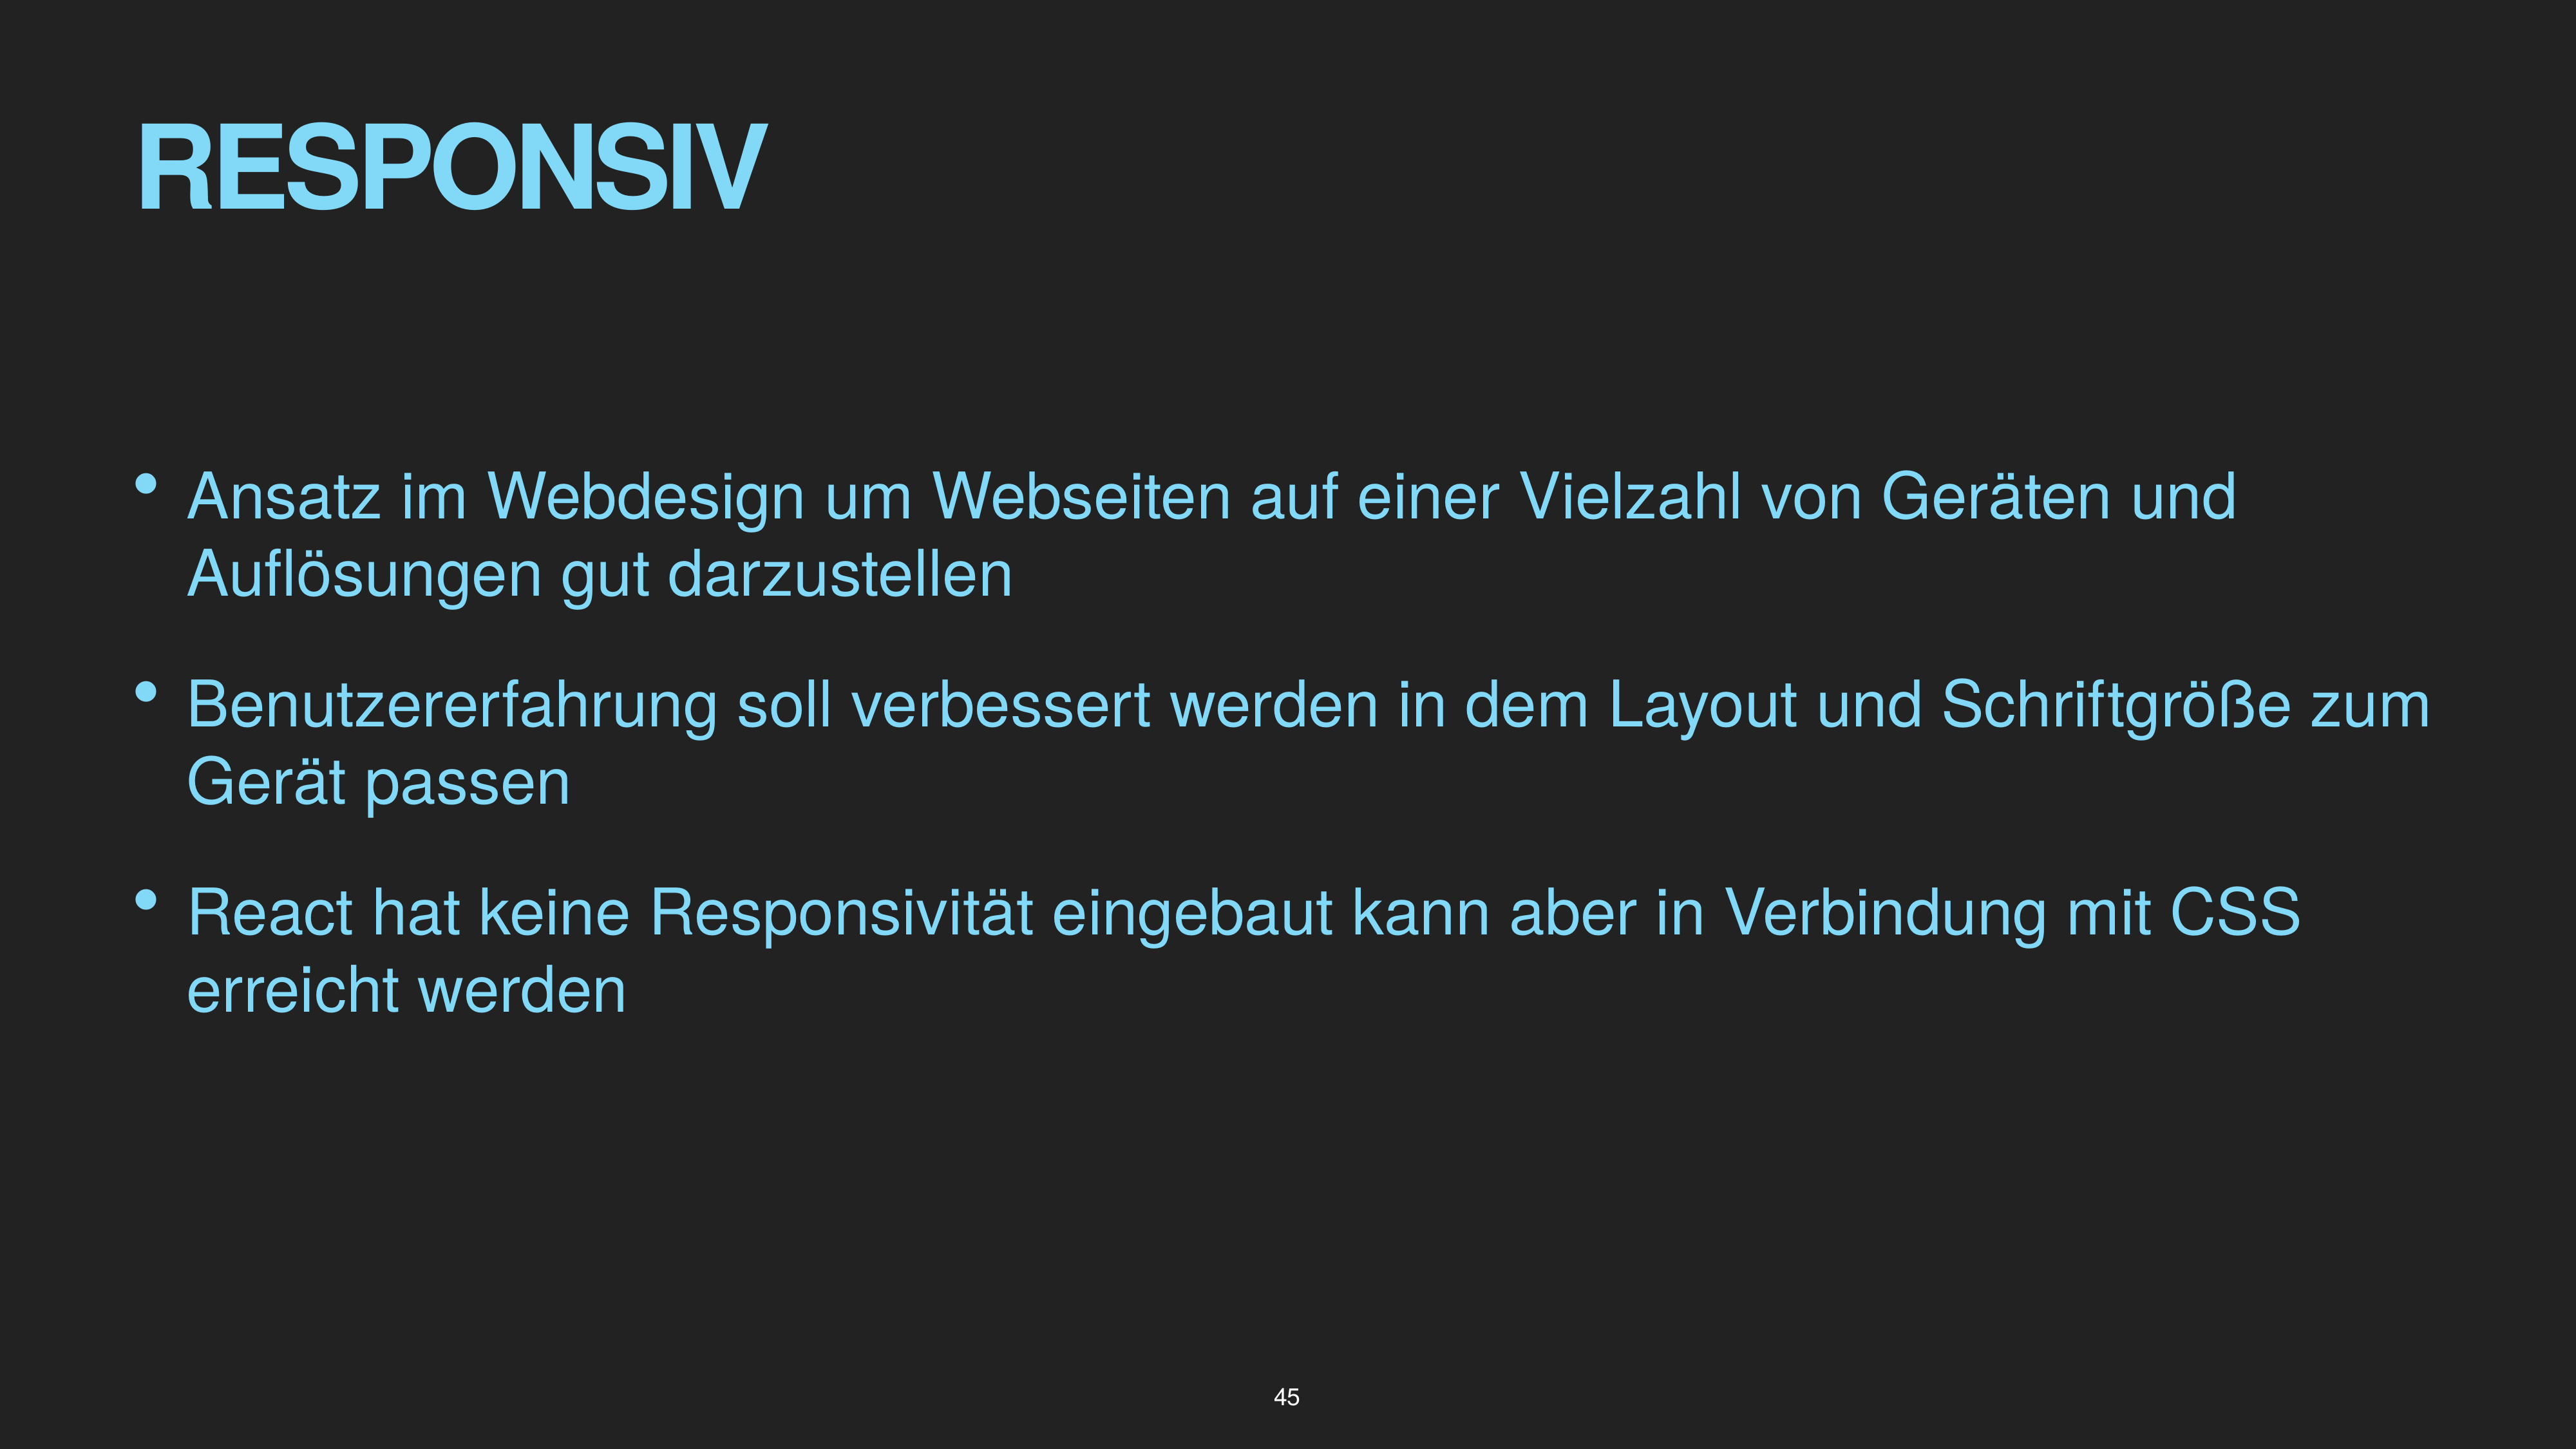

# Responsiv
Ansatz im Webdesign um Webseiten auf einer Vielzahl von Geräten und Auflösungen gut darzustellen
Benutzererfahrung soll verbessert werden in dem Layout und Schriftgröße zum Gerät passen
React hat keine Responsivität eingebaut kann aber in Verbindung mit CSS erreicht werden
45